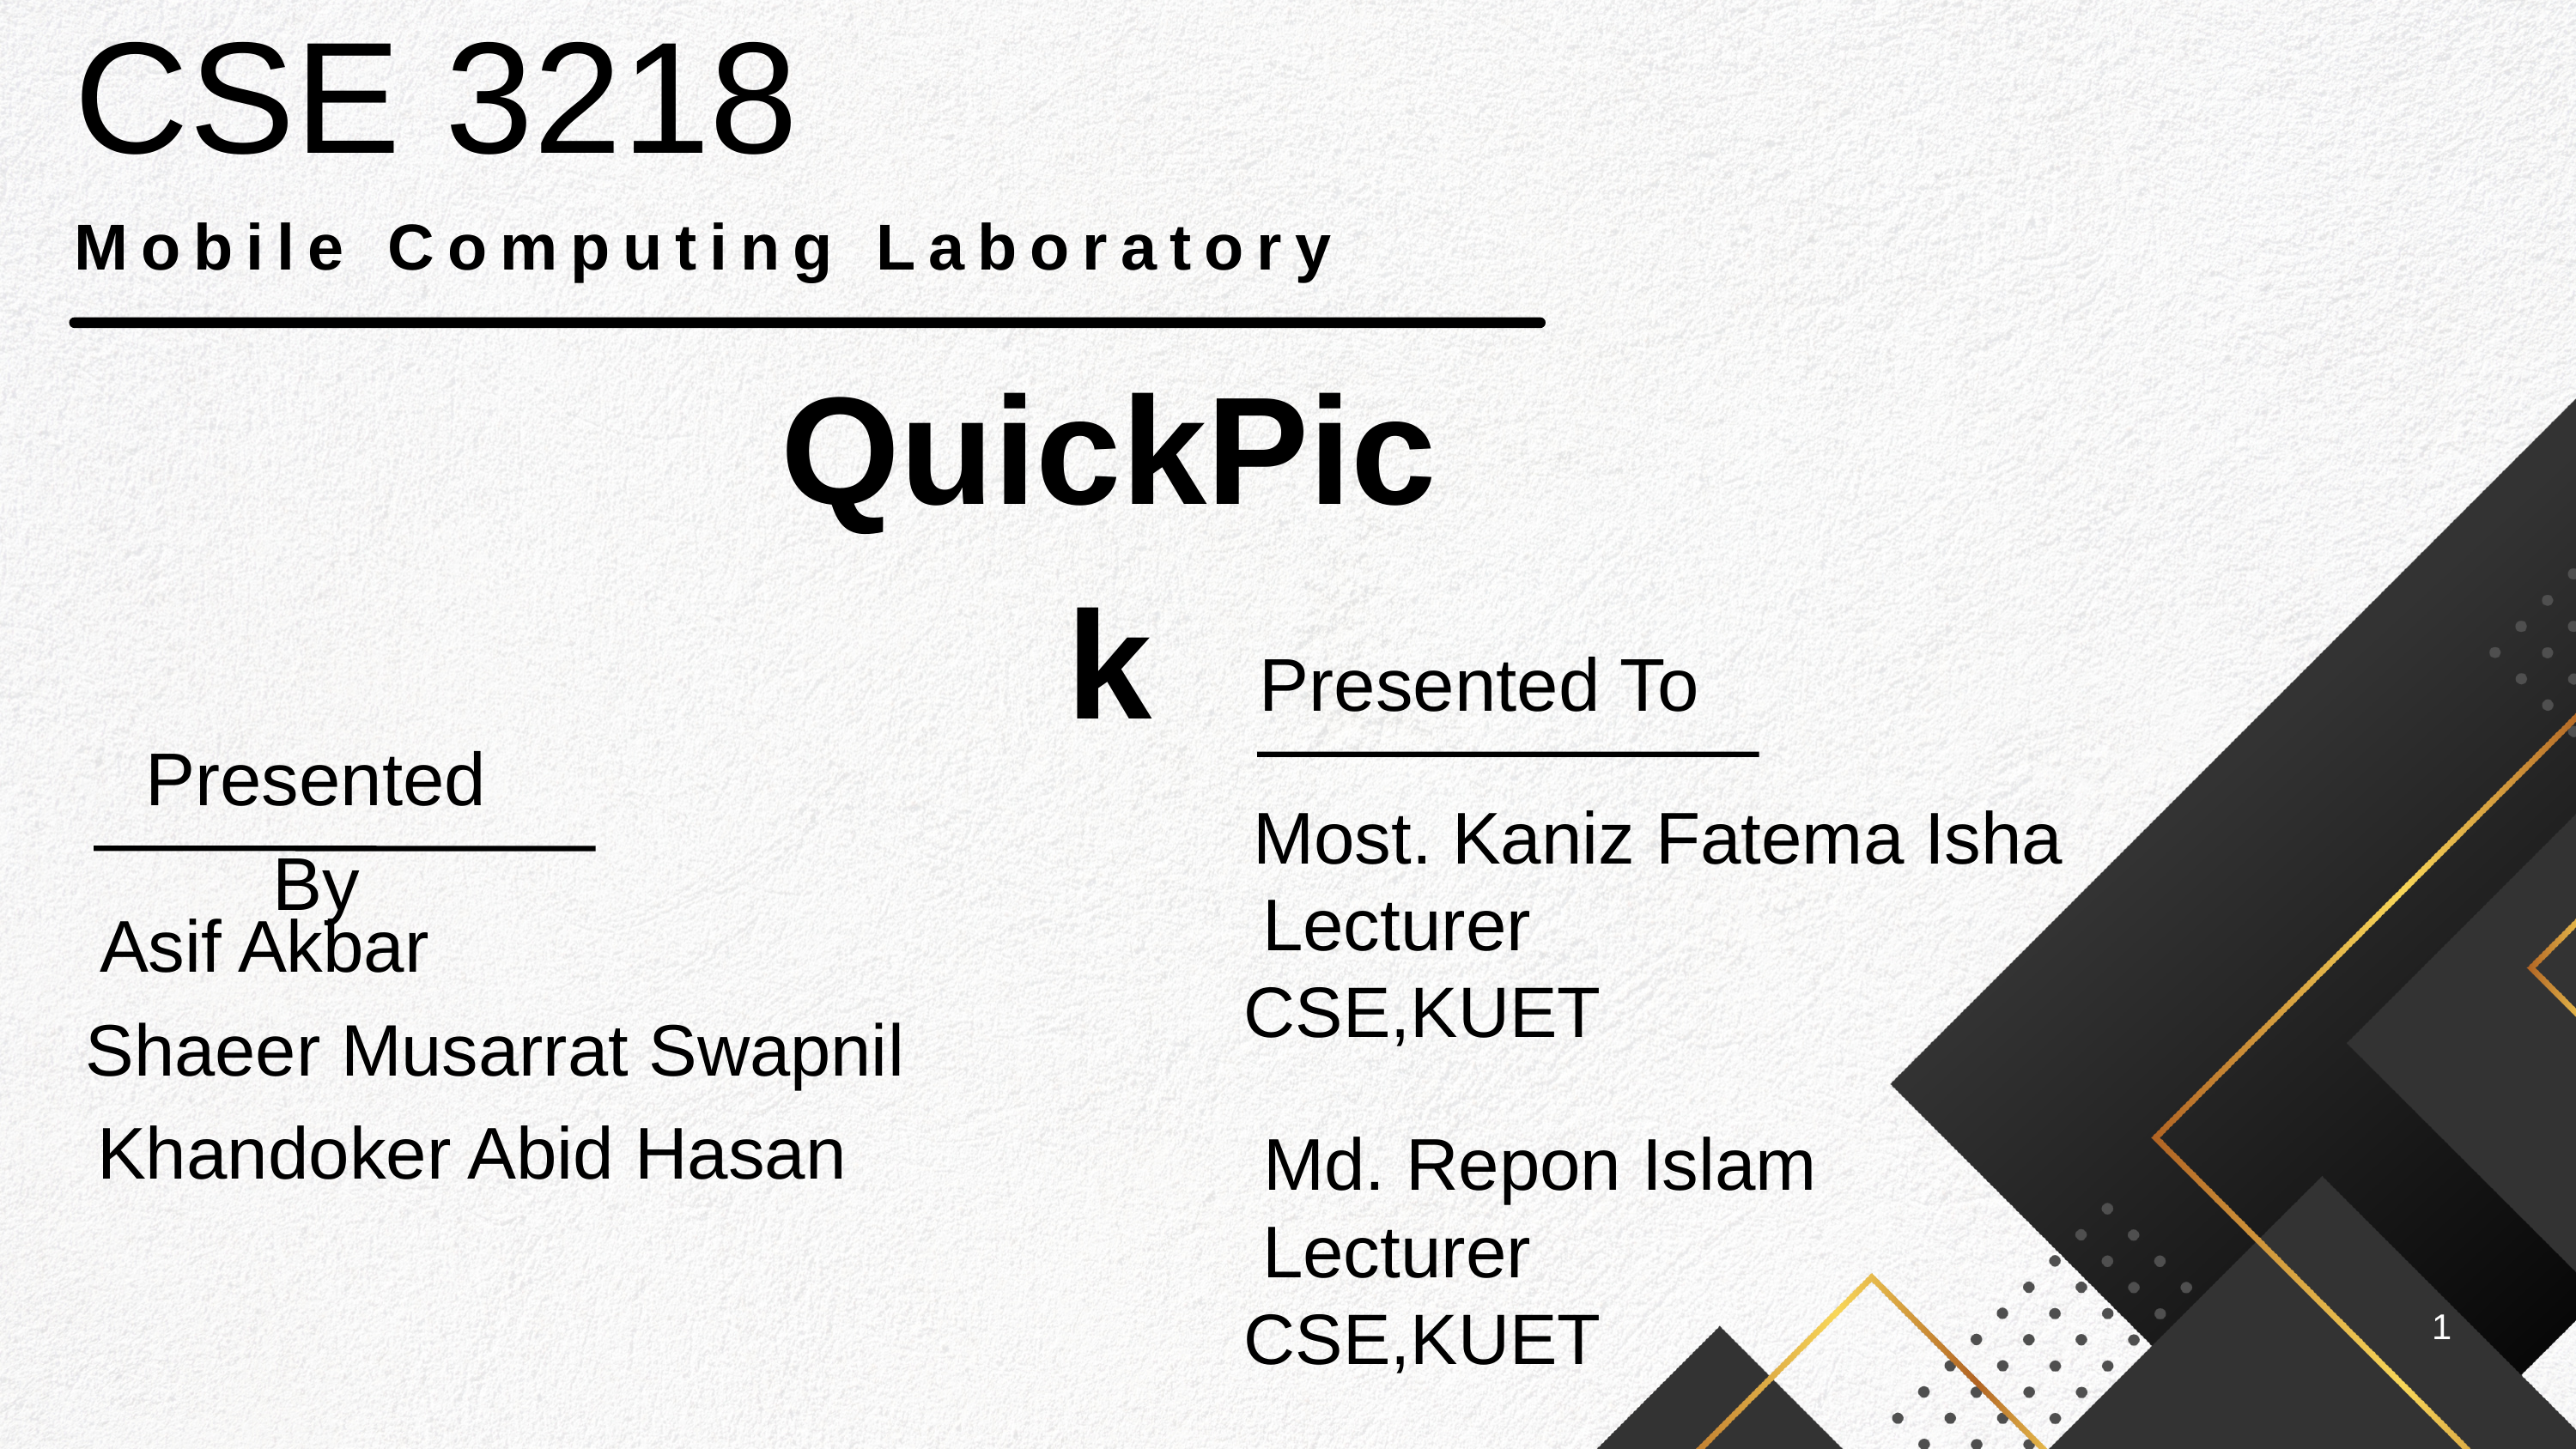

CSE 3218

Mobile Computing Laboratory

QuickPick

Presented To
Presented By

Most. Kaniz Fatema Isha

Lecturer
Asif Akbar
CSE,KUET
Shaeer Musarrat Swapnil
Khandoker Abid Hasan
Md. Repon Islam
Lecturer
CSE,KUET
1